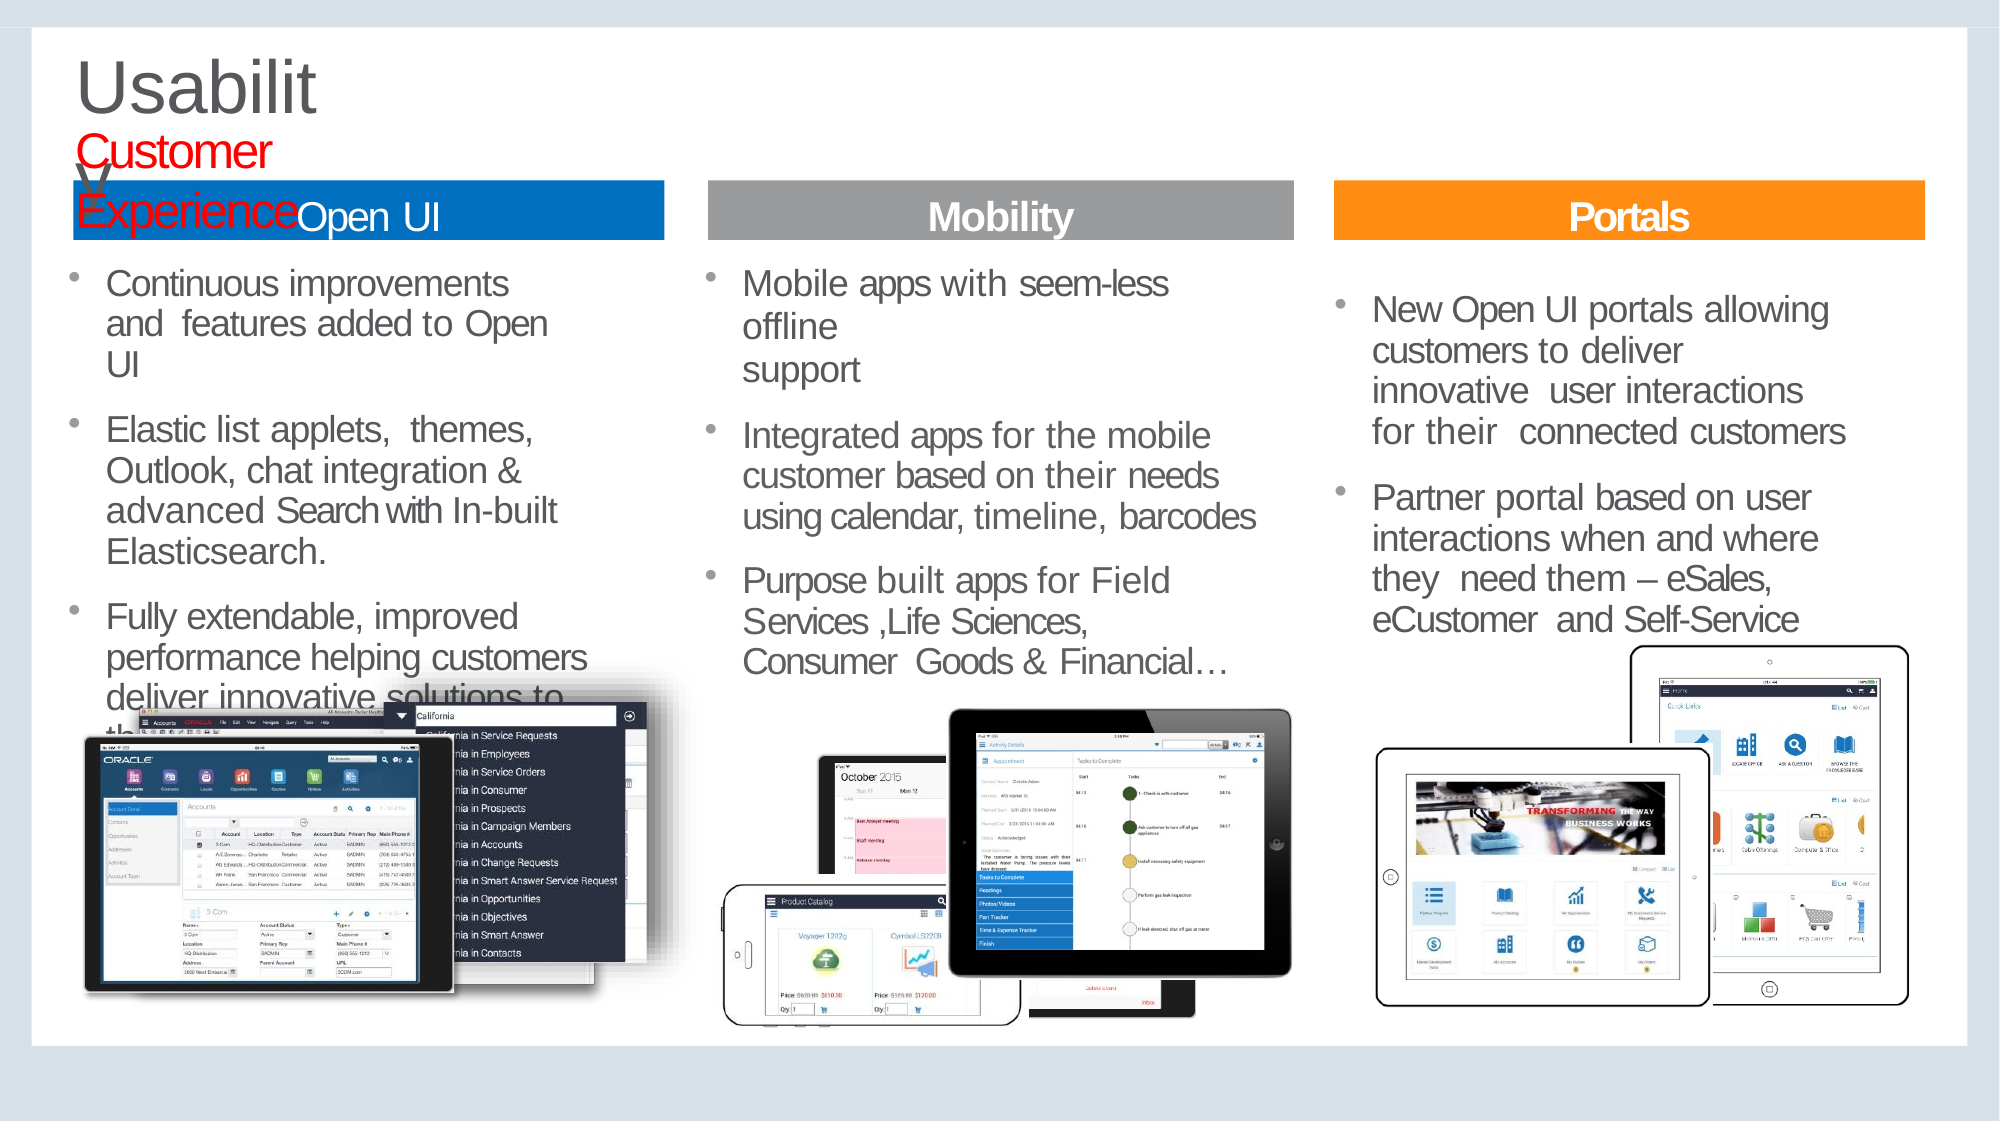

# Usability

Customer Experience
Open UI
Mobility
Portals
Continuous improvements and  features added to Open UI
Elastic list applets,  themes, Outlook, chat integration & advanced Search with In-built Elasticsearch.
Fully extendable, improved  performance helping customers  deliver innovative solutions to the  modern consumer
Mobile apps with seem-less offline
support
Integrated apps for the mobile  customer based on their needs  using calendar, timeline, barcodes
Purpose built apps for Field Services ,Life Sciences, Consumer  Goods & Financial…
New Open UI portals allowing  customers to deliver innovative  user interactions for their  connected customers
Partner portal based on user  interactions when and where they  need them – eSales, eCustomer  and Self-Service